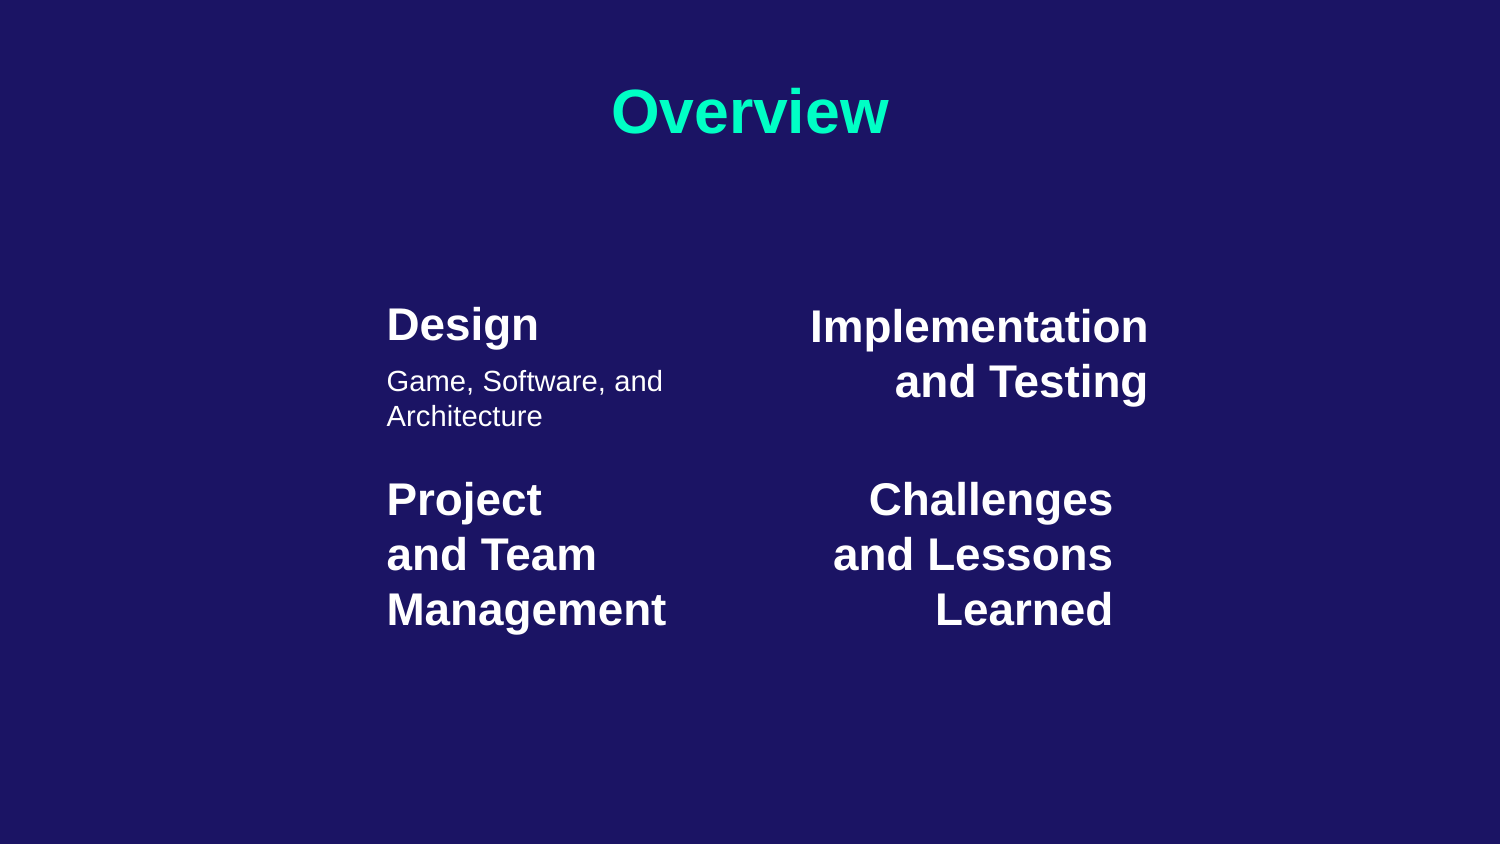

Overview
# Design
Implementation and Testing
Game, Software, and Architecture
Project
and Team Management
Challenges and Lessons Learned